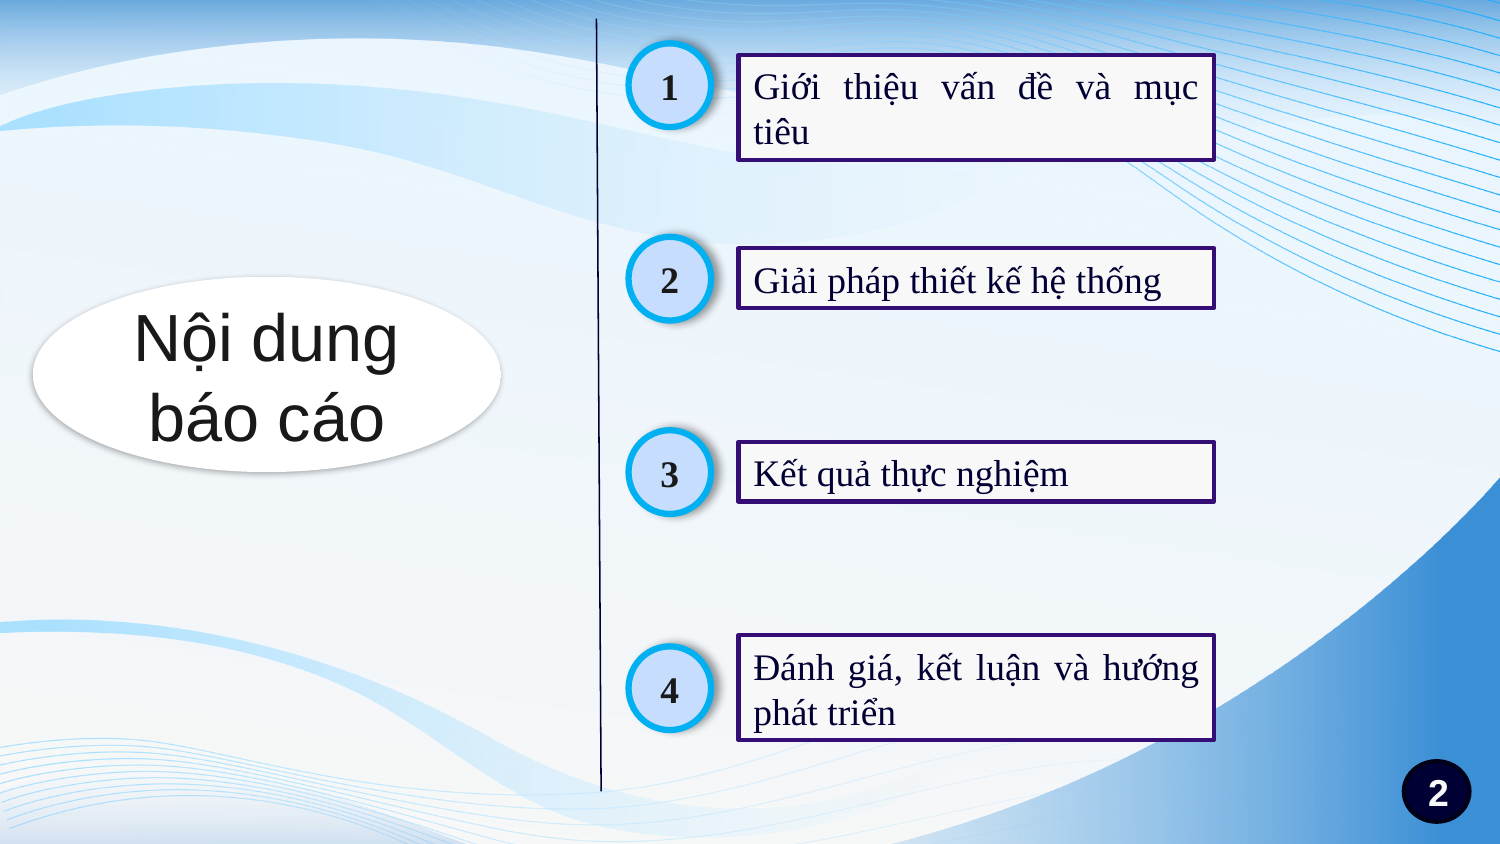

1
Giới thiệu vấn đề và mục tiêu
2
Giải pháp thiết kế hệ thống
Nội dung báo cáo
3
Kết quả thực nghiệm
Đánh giá, kết luận và hướng phát triển
4
2